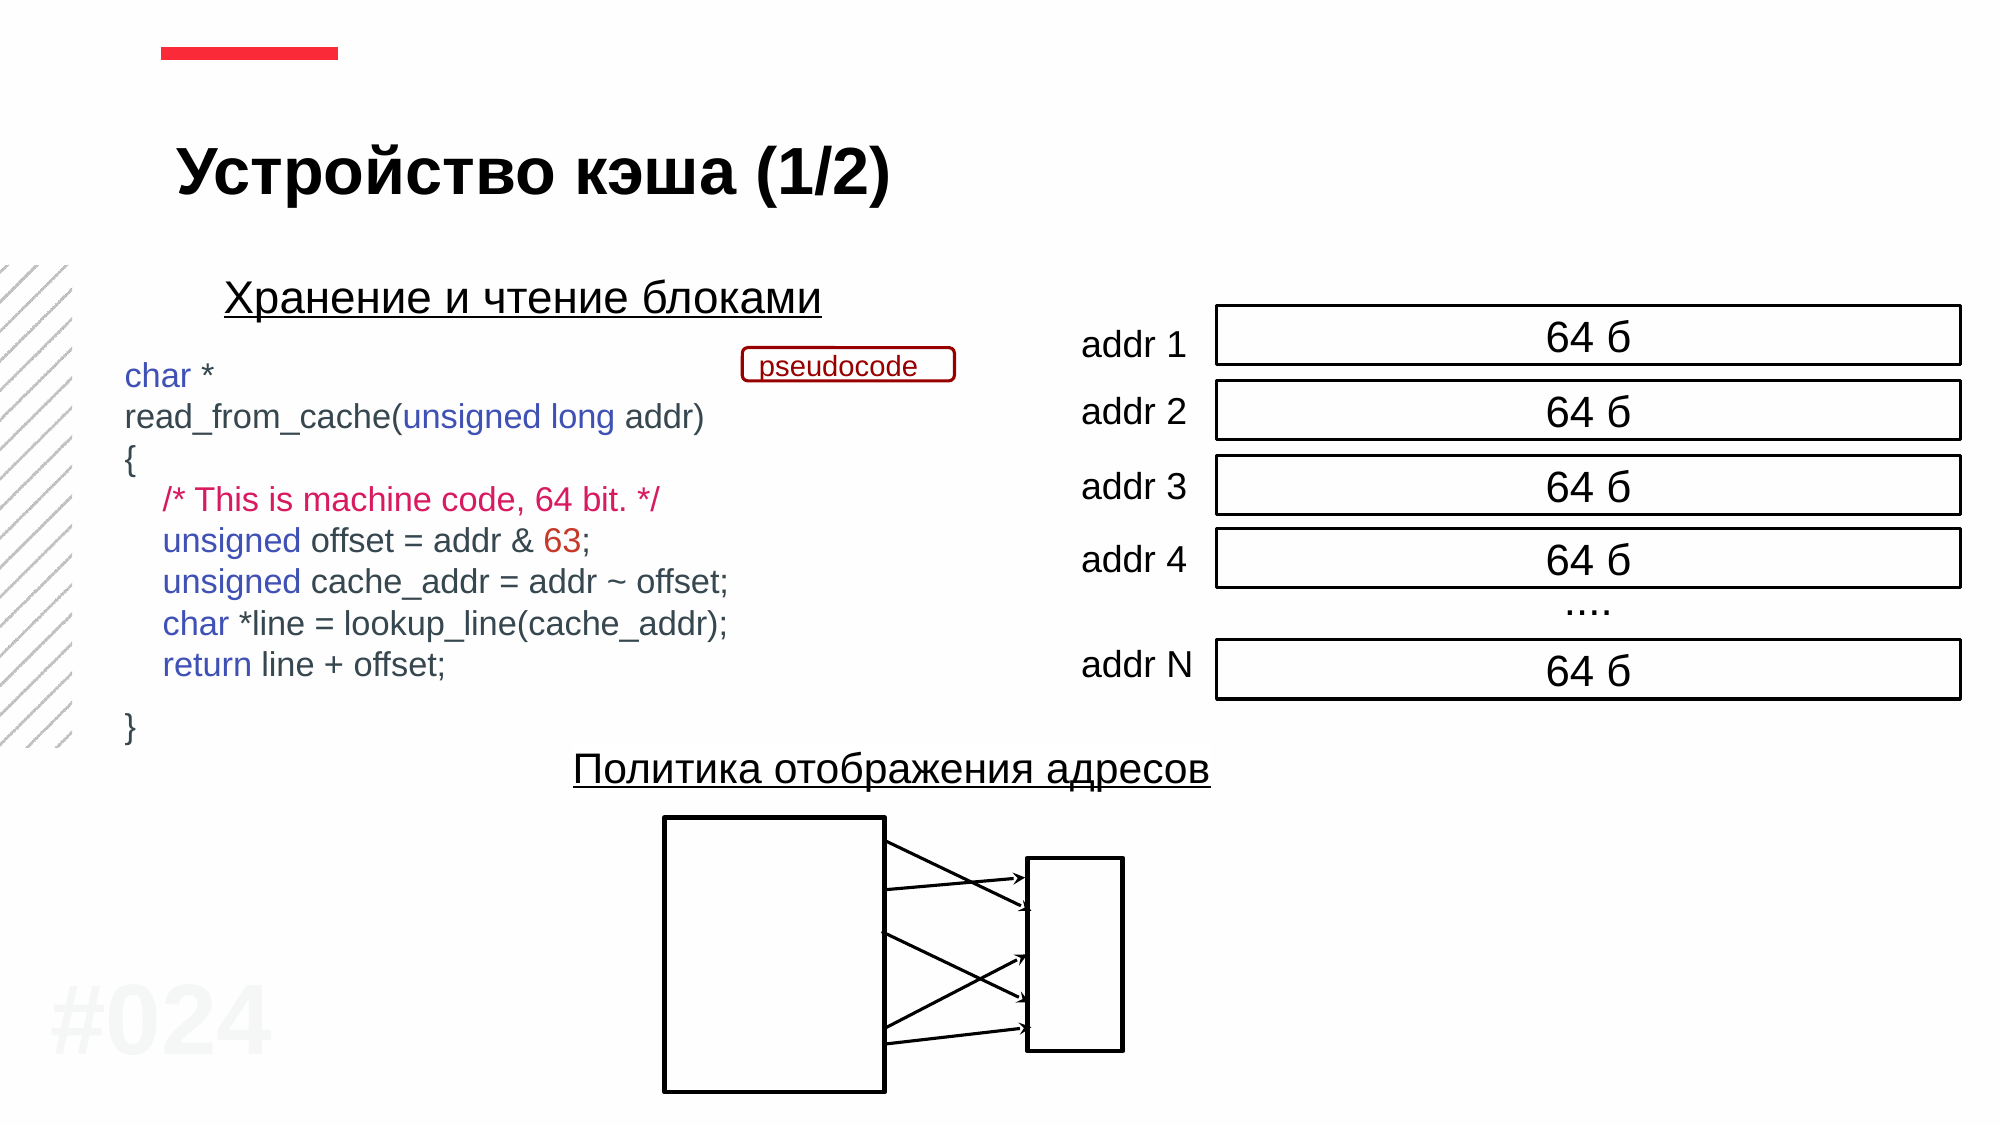

Устройство кэша (1/2)
Хранение и чтение блоками
addr 1
64 б
char *
read_from_cache(unsigned long addr)
{
    /* This is machine code, 64 bit. */
    unsigned offset = addr & 63;
    unsigned cache_addr = addr ~ offset;
    char *line = lookup_line(cache_addr);
    return line + offset;
}
pseudocode
addr 2
64 б
addr 3
64 б
addr 4
64 б
....
addr N
64 б
Политика отображения адресов

#024